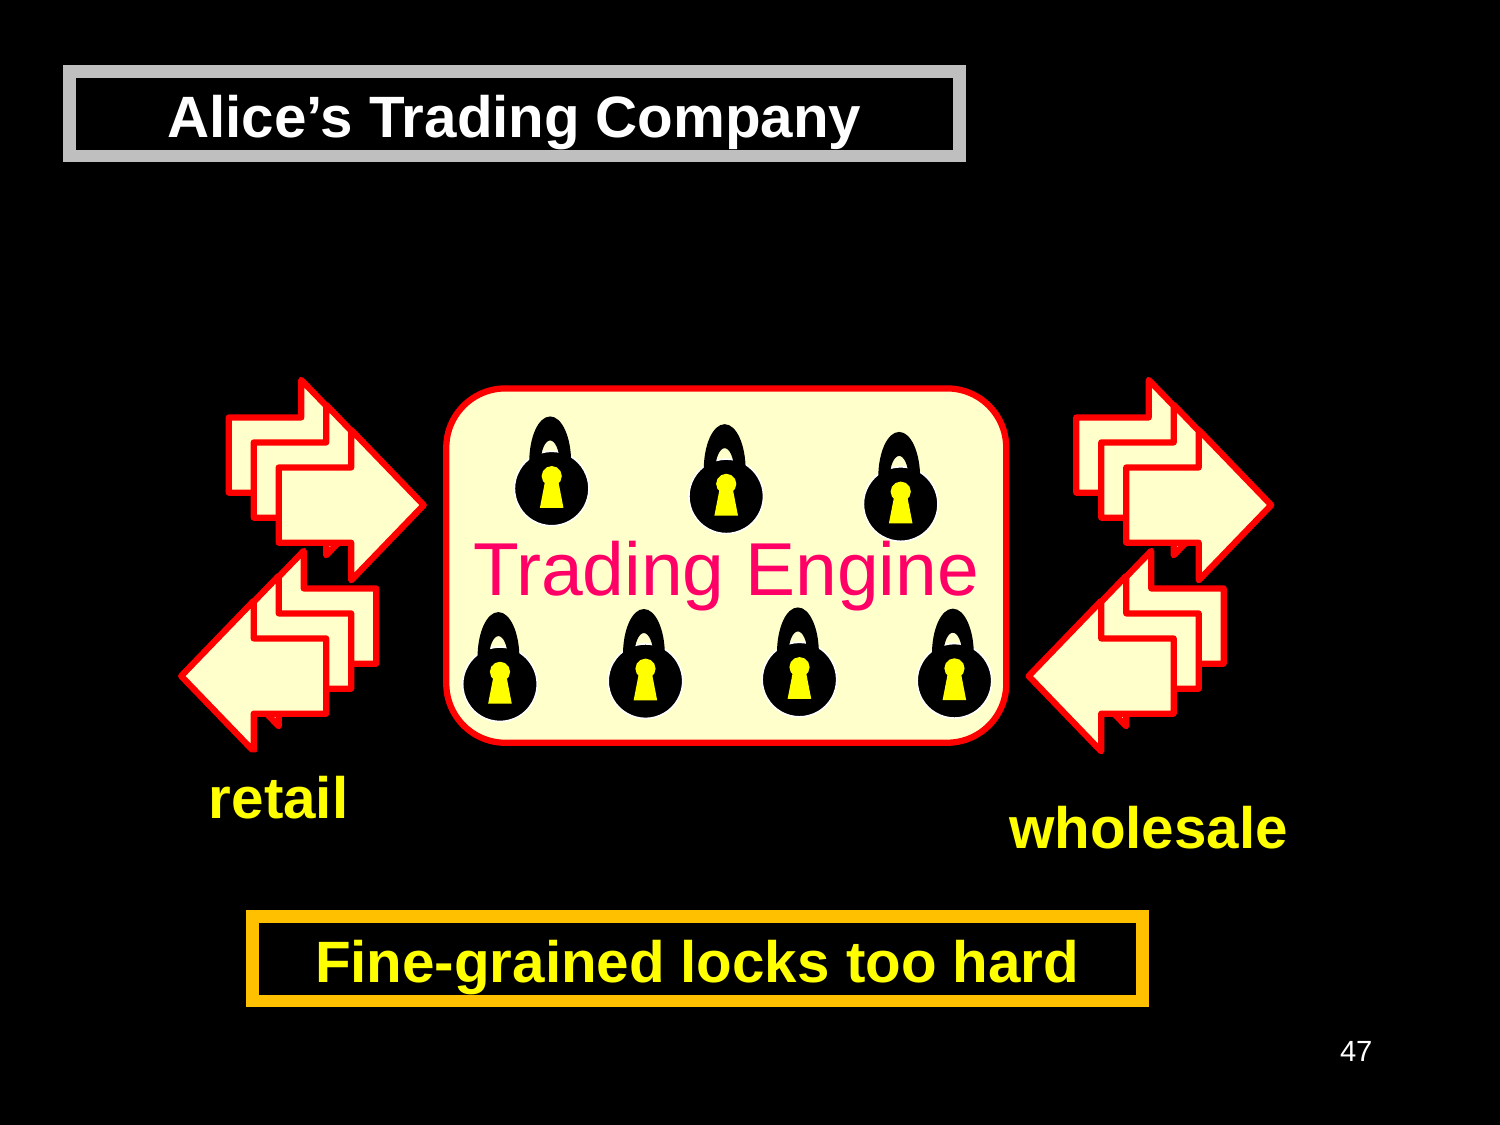

Alice’s Trading Company

Trading Engine

retail
wholesale
Fine-grained locks too hard
47